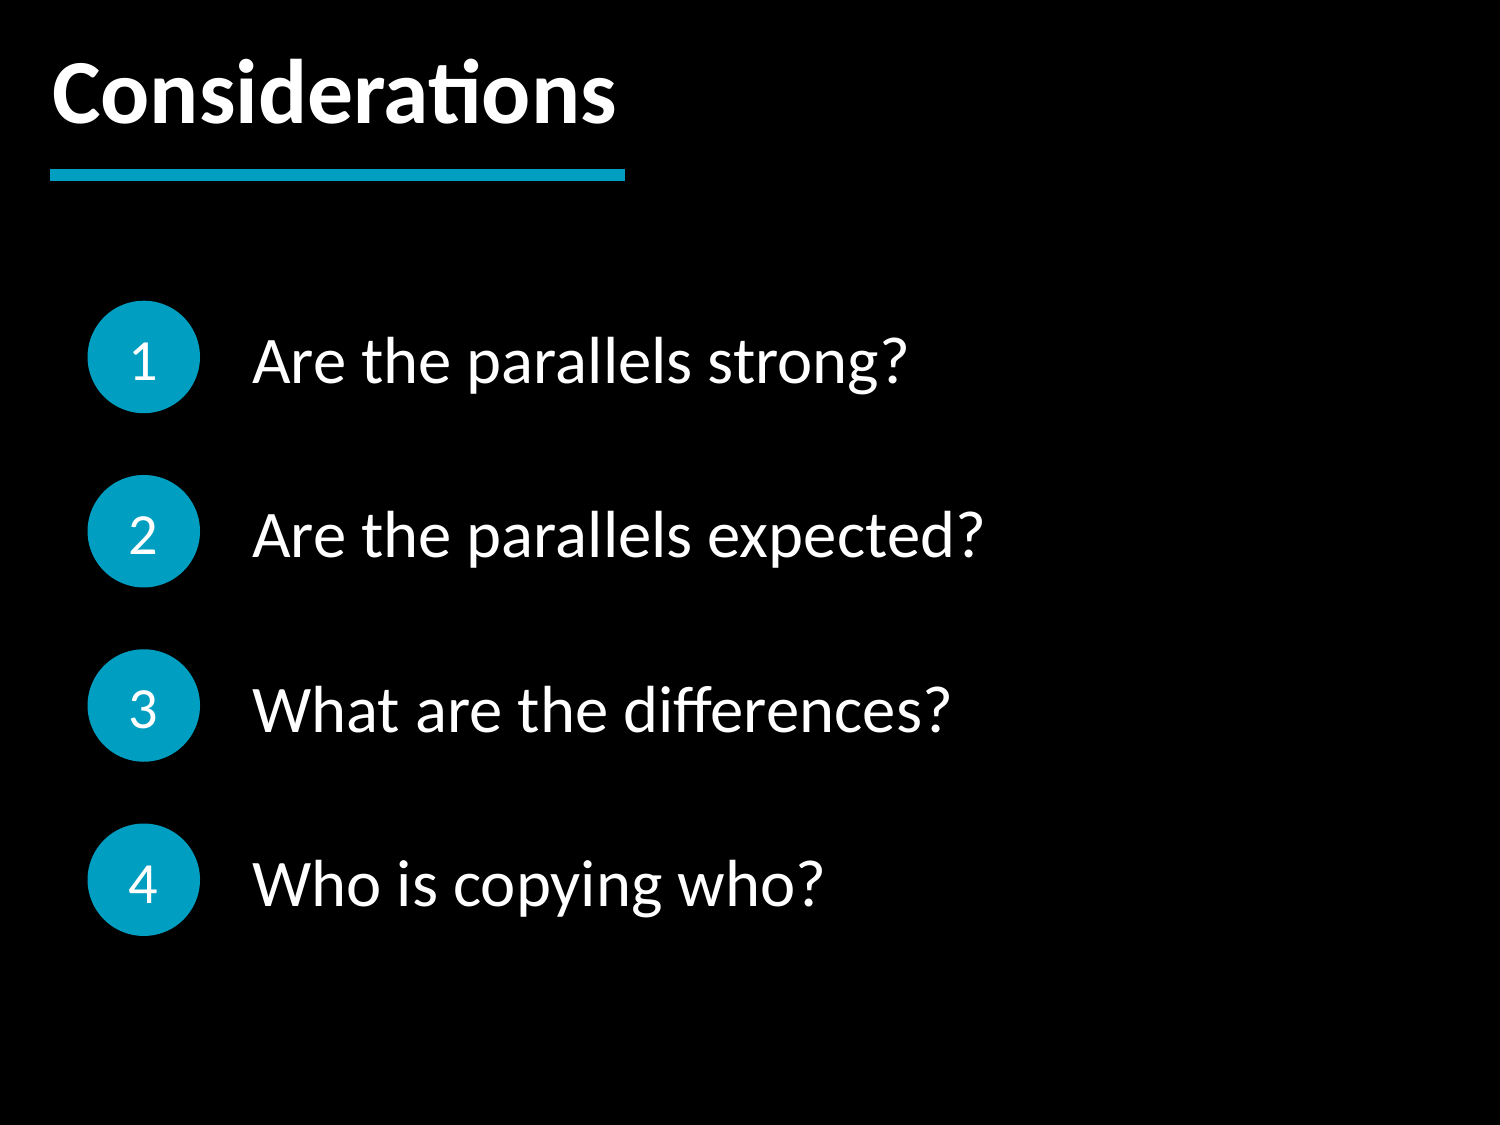

Considerations
1
Are the parallels strong?
2
Are the parallels expected?
3
What are the differences?
4
Who is copying who?